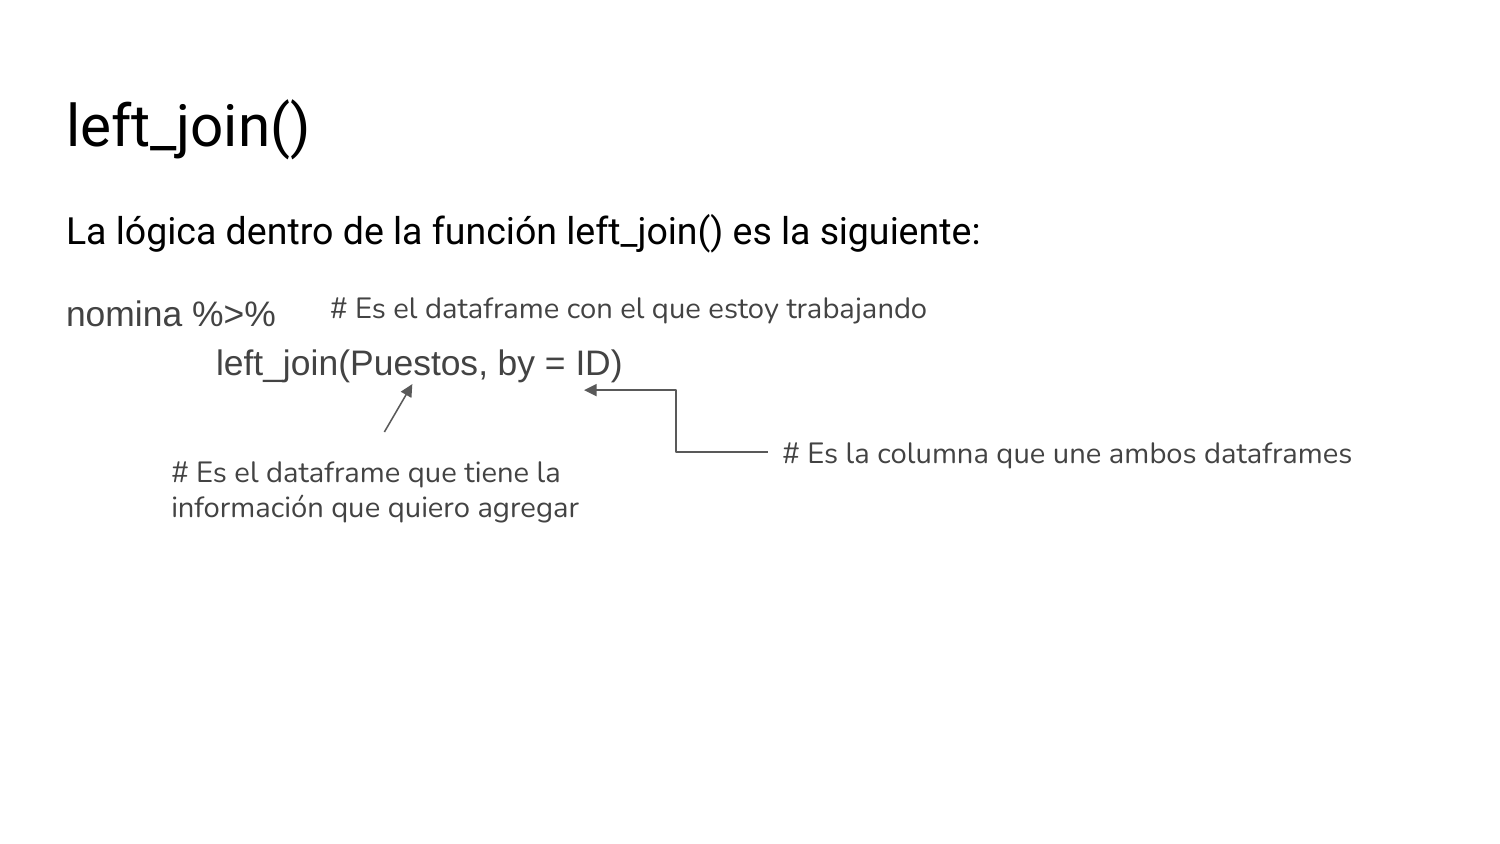

# left_join()
La lógica dentro de la función left_join() es la siguiente:
nomina %>%
	left_join(Puestos, by = ID)

# Es el dataframe con el que estoy trabajando
# Es la columna que une ambos dataframes
# Es el dataframe que tiene la información que quiero agregar